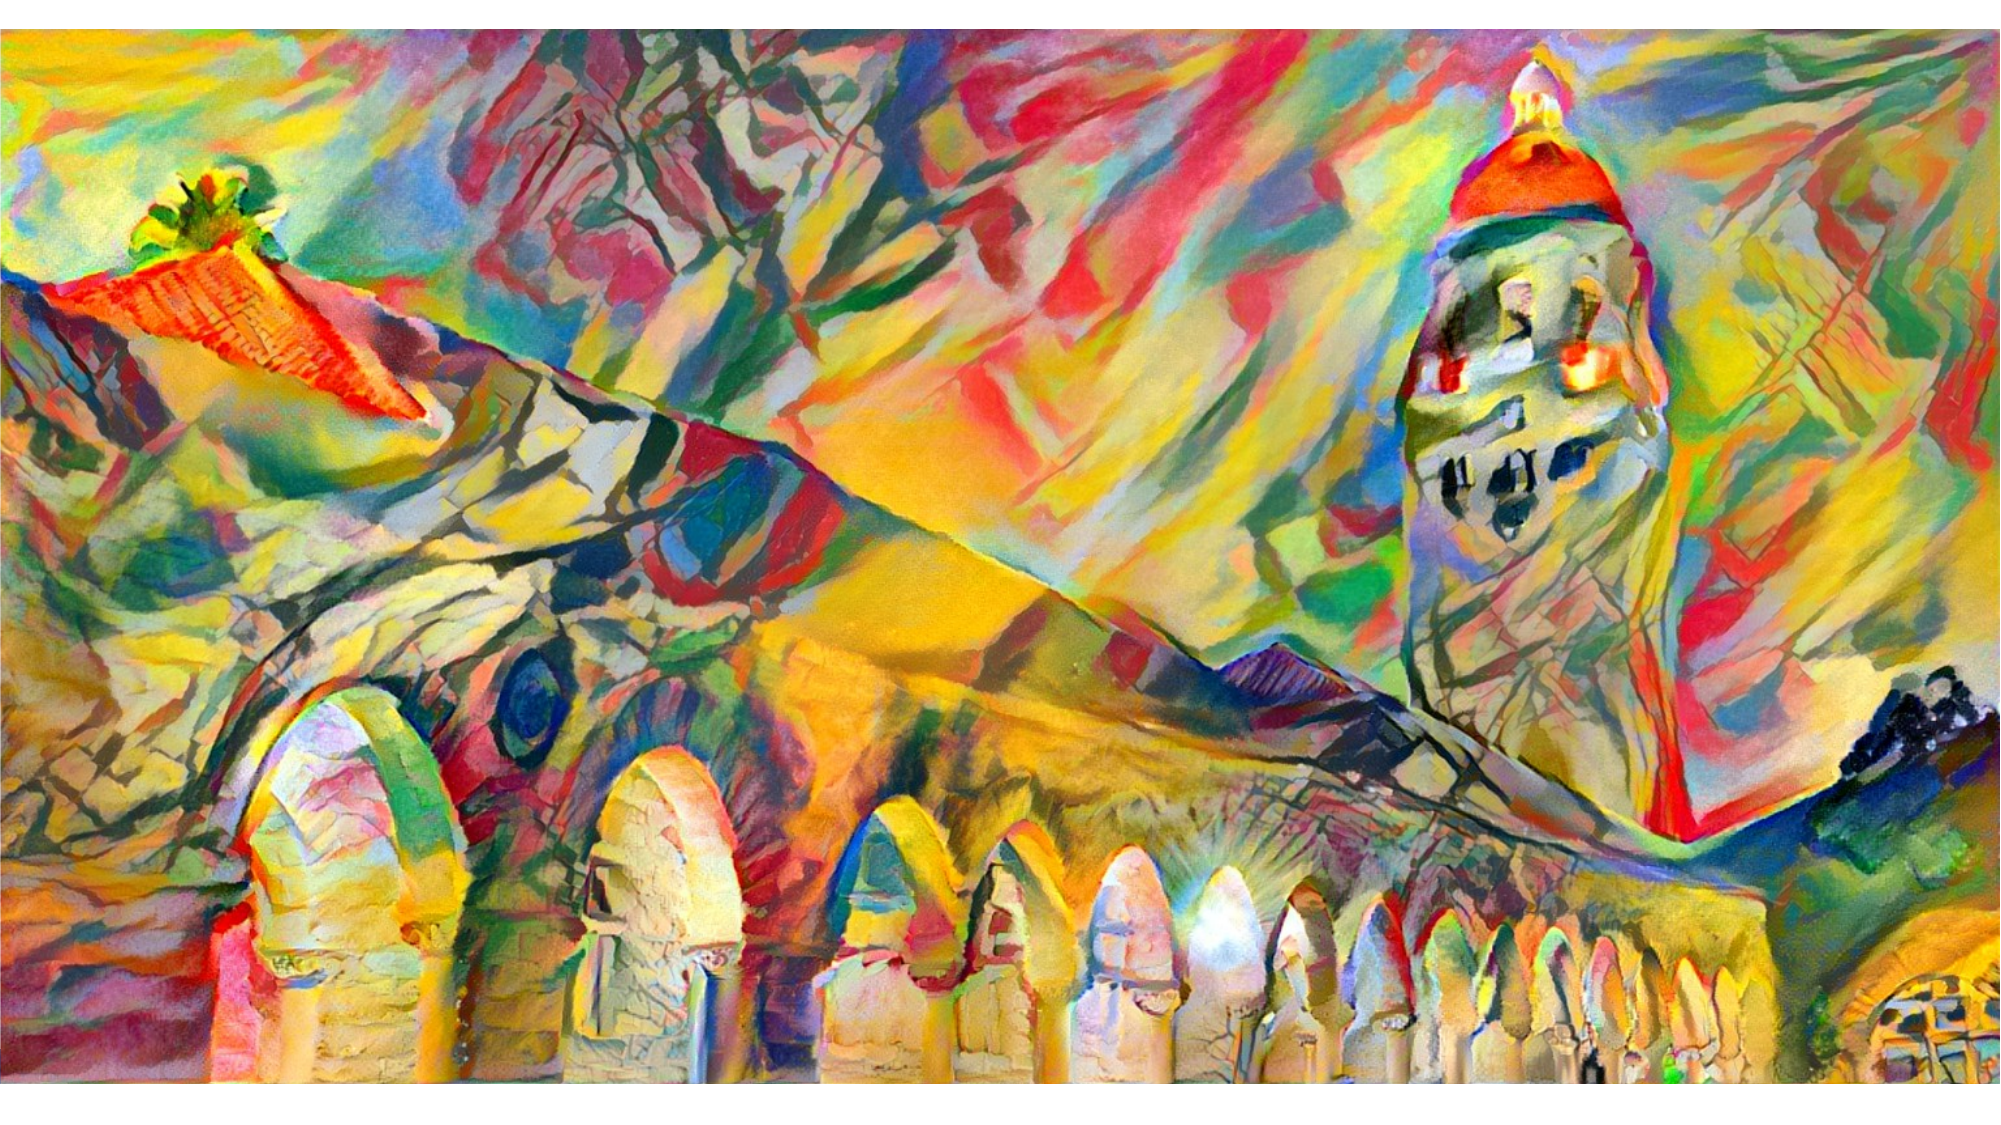

Justin Johnson	Lecture 14 - 80	November 4, 2019